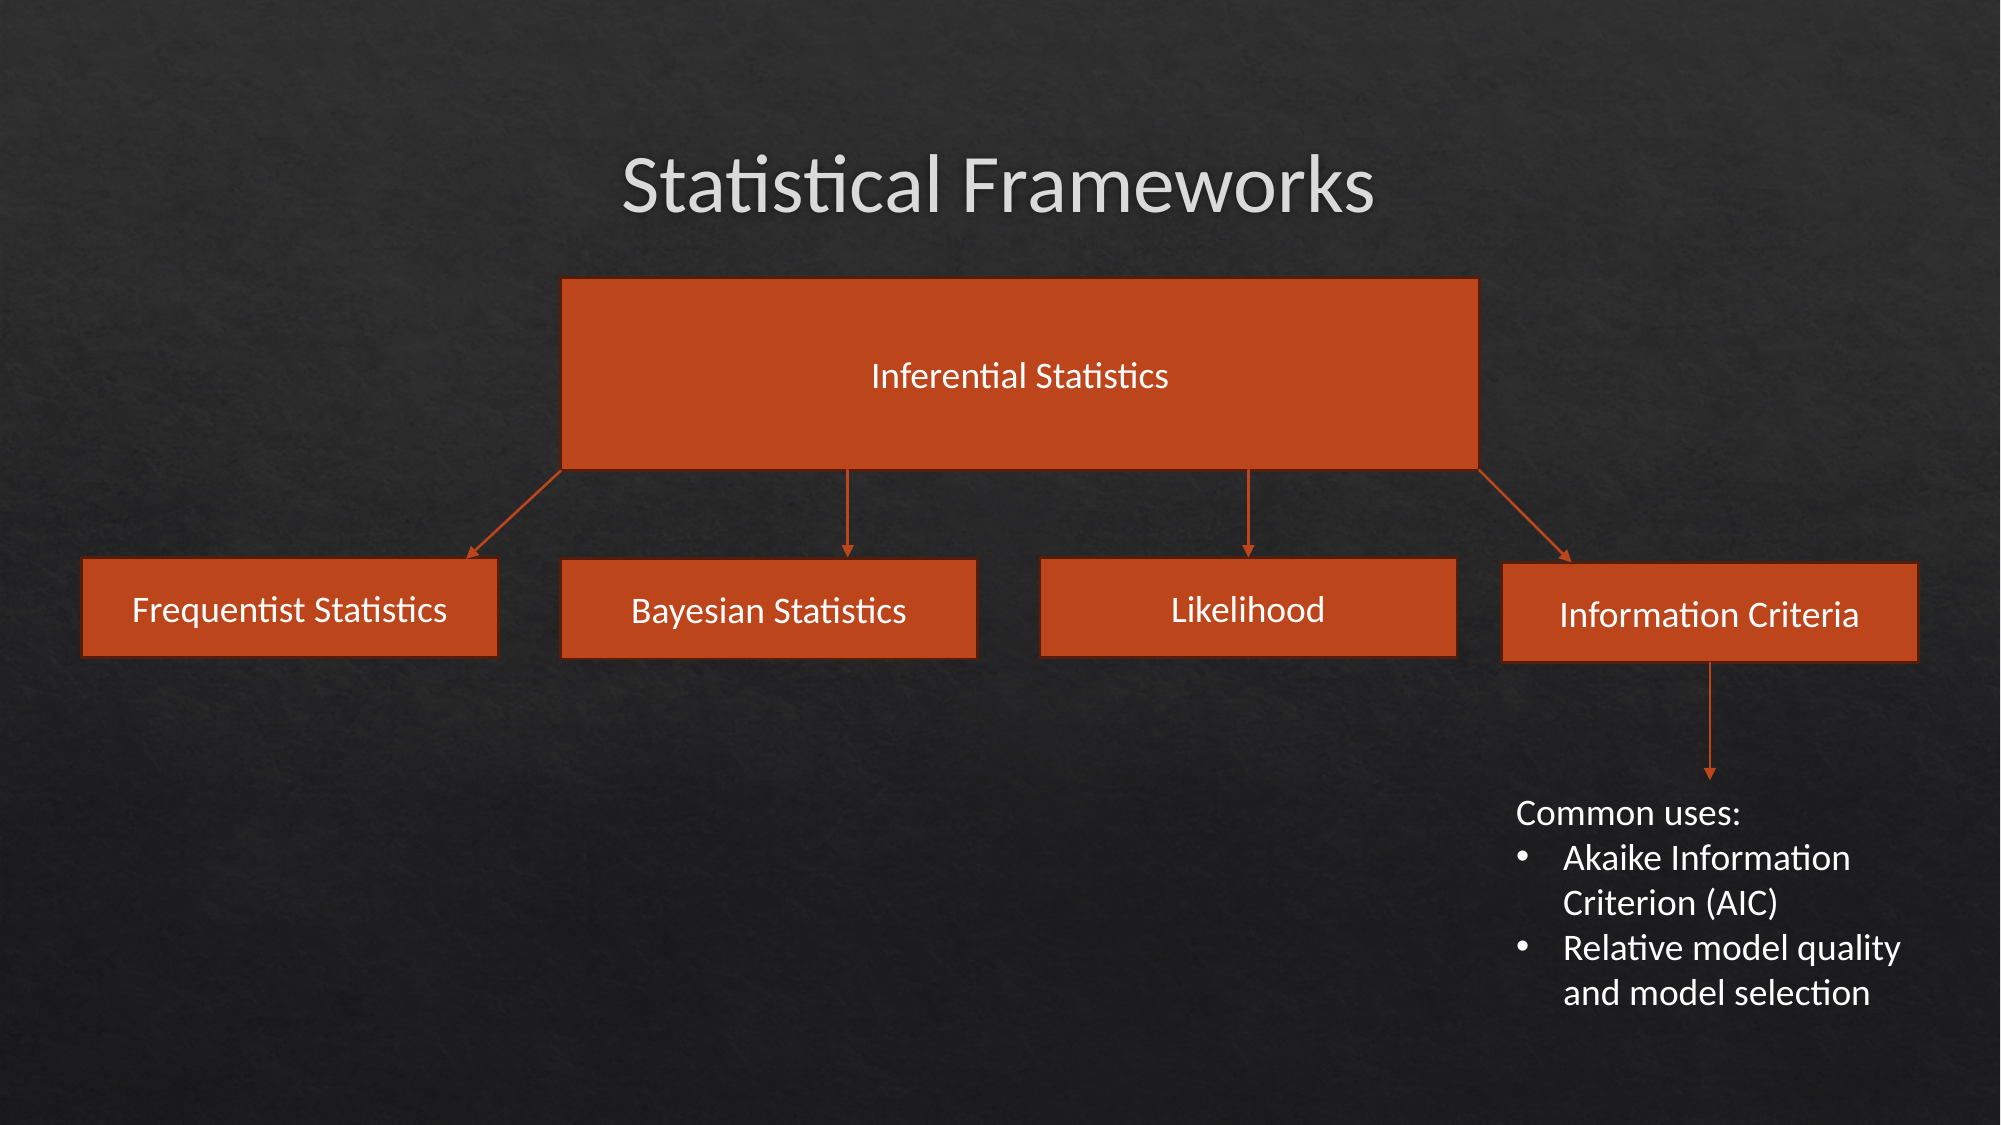

# Statistical Frameworks
Inferential Statistics
Likelihood
Frequentist Statistics
Bayesian Statistics
Information Criteria
Common uses:
Akaike Information Criterion (AIC)
Relative model quality and model selection